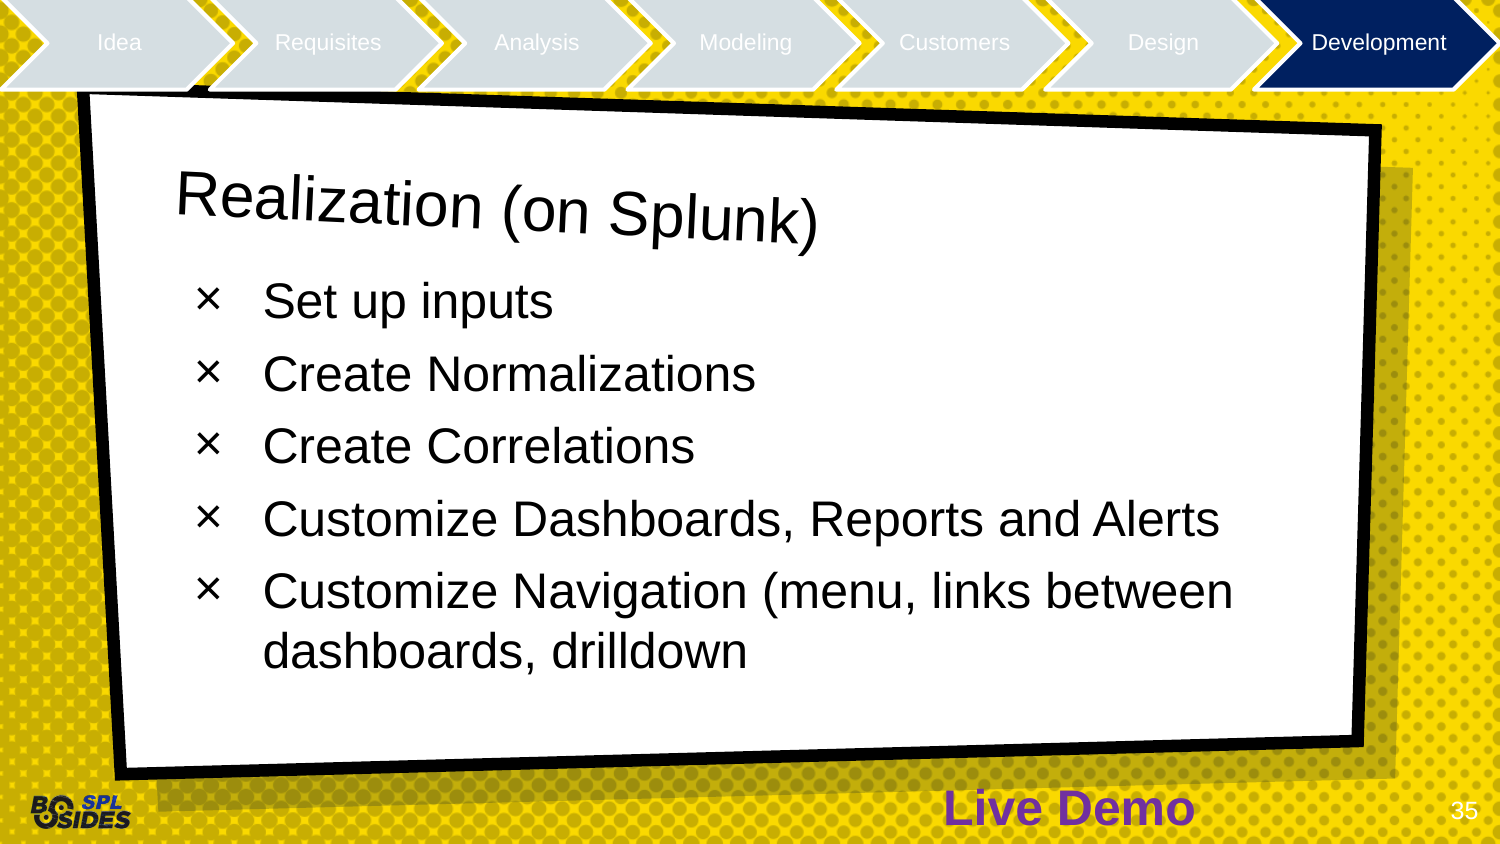

Idea
Requisites
Analysis
Modeling
Customers
Design
Development
# Realization (on Splunk)
Set up inputs
Create Normalizations
Create Correlations
Customize Dashboards, Reports and Alerts
Customize Navigation (menu, links between dashboards, drilldown
Live Demo
35